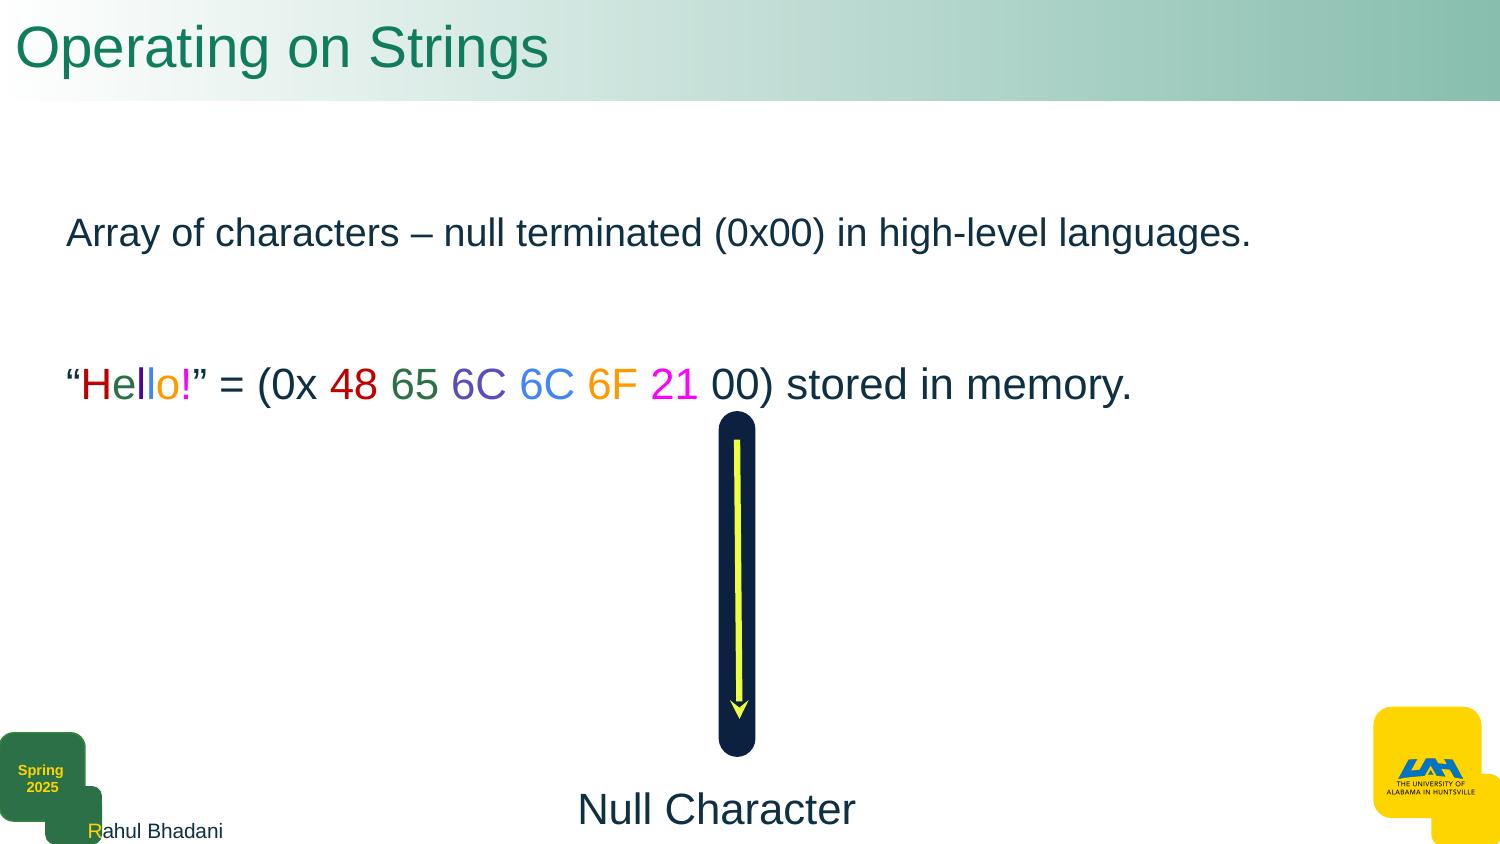

# Operating on Strings
Array of characters – null terminated (0x00) in high-level languages.

“Hello!” = (0x 48 65 6C 6C 6F 21 00) stored in memory.

Null Character